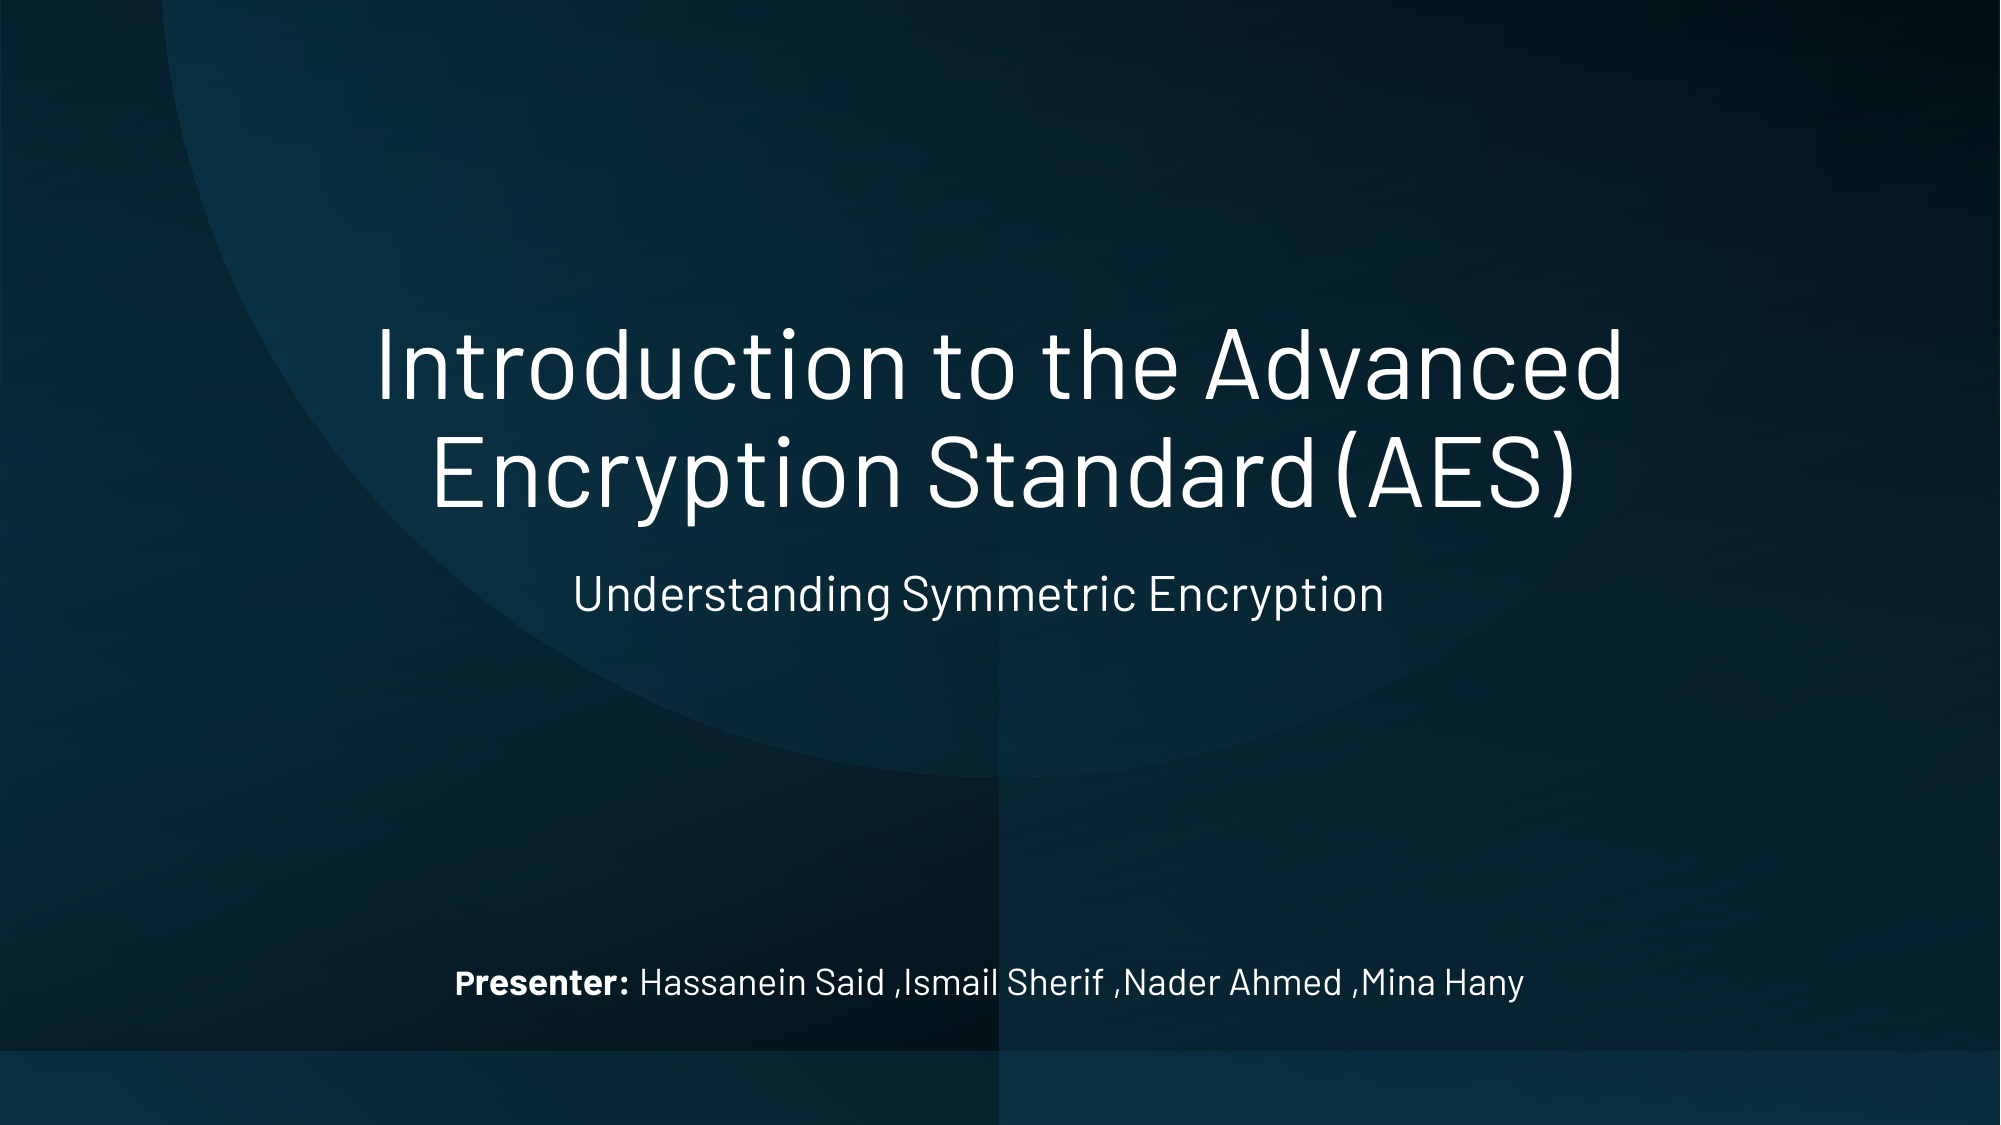

# Introduction to the Advanced Encryption Standard (AES)
Understanding Symmetric Encryption

Presenter: Hassanein Said ,Ismail Sherif ,Nader Ahmed ,Mina Hany